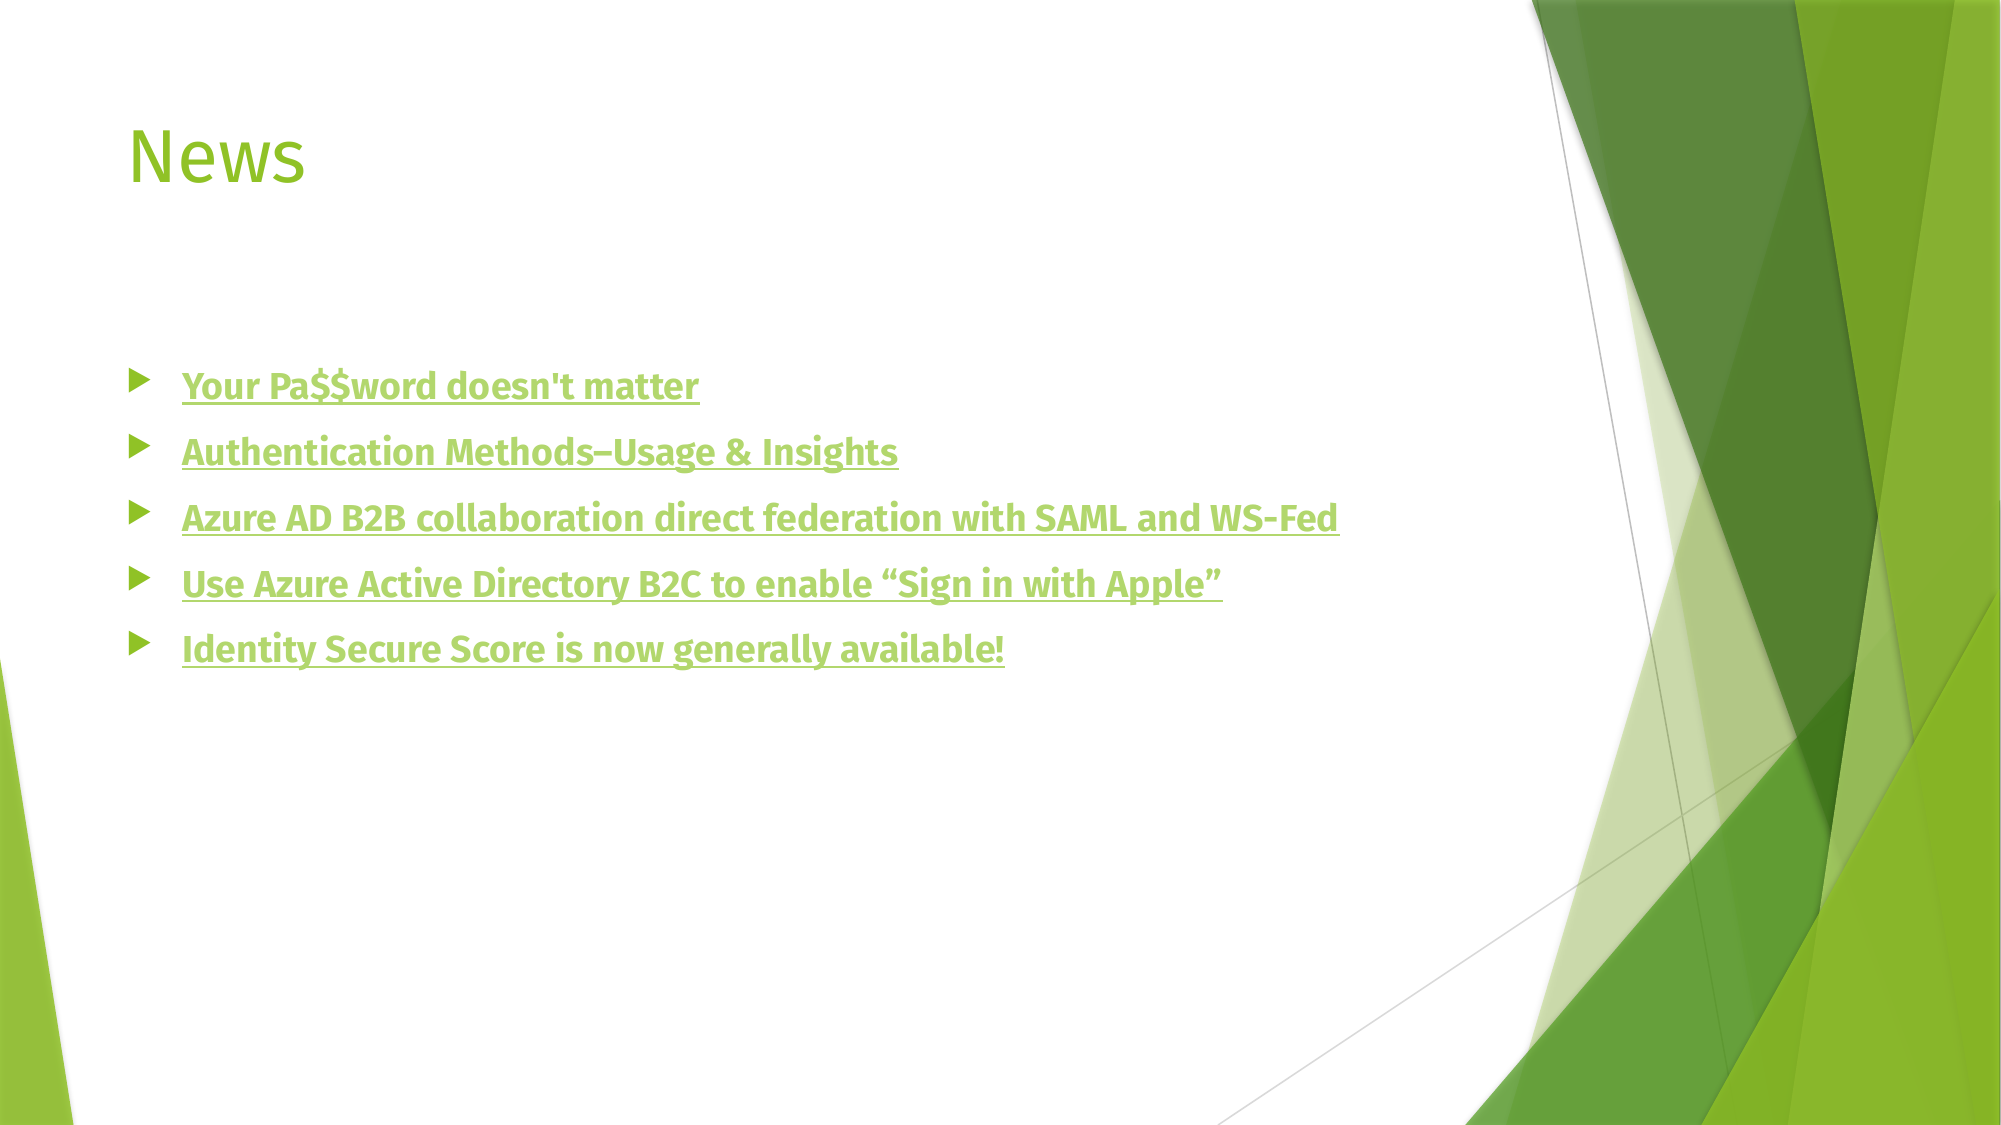

# News
Your Pa$$word doesn't matter
Authentication Methods–Usage & Insights
Azure AD B2B collaboration direct federation with SAML and WS-Fed
Use Azure Active Directory B2C to enable “Sign in with Apple”
Identity Secure Score is now generally available!